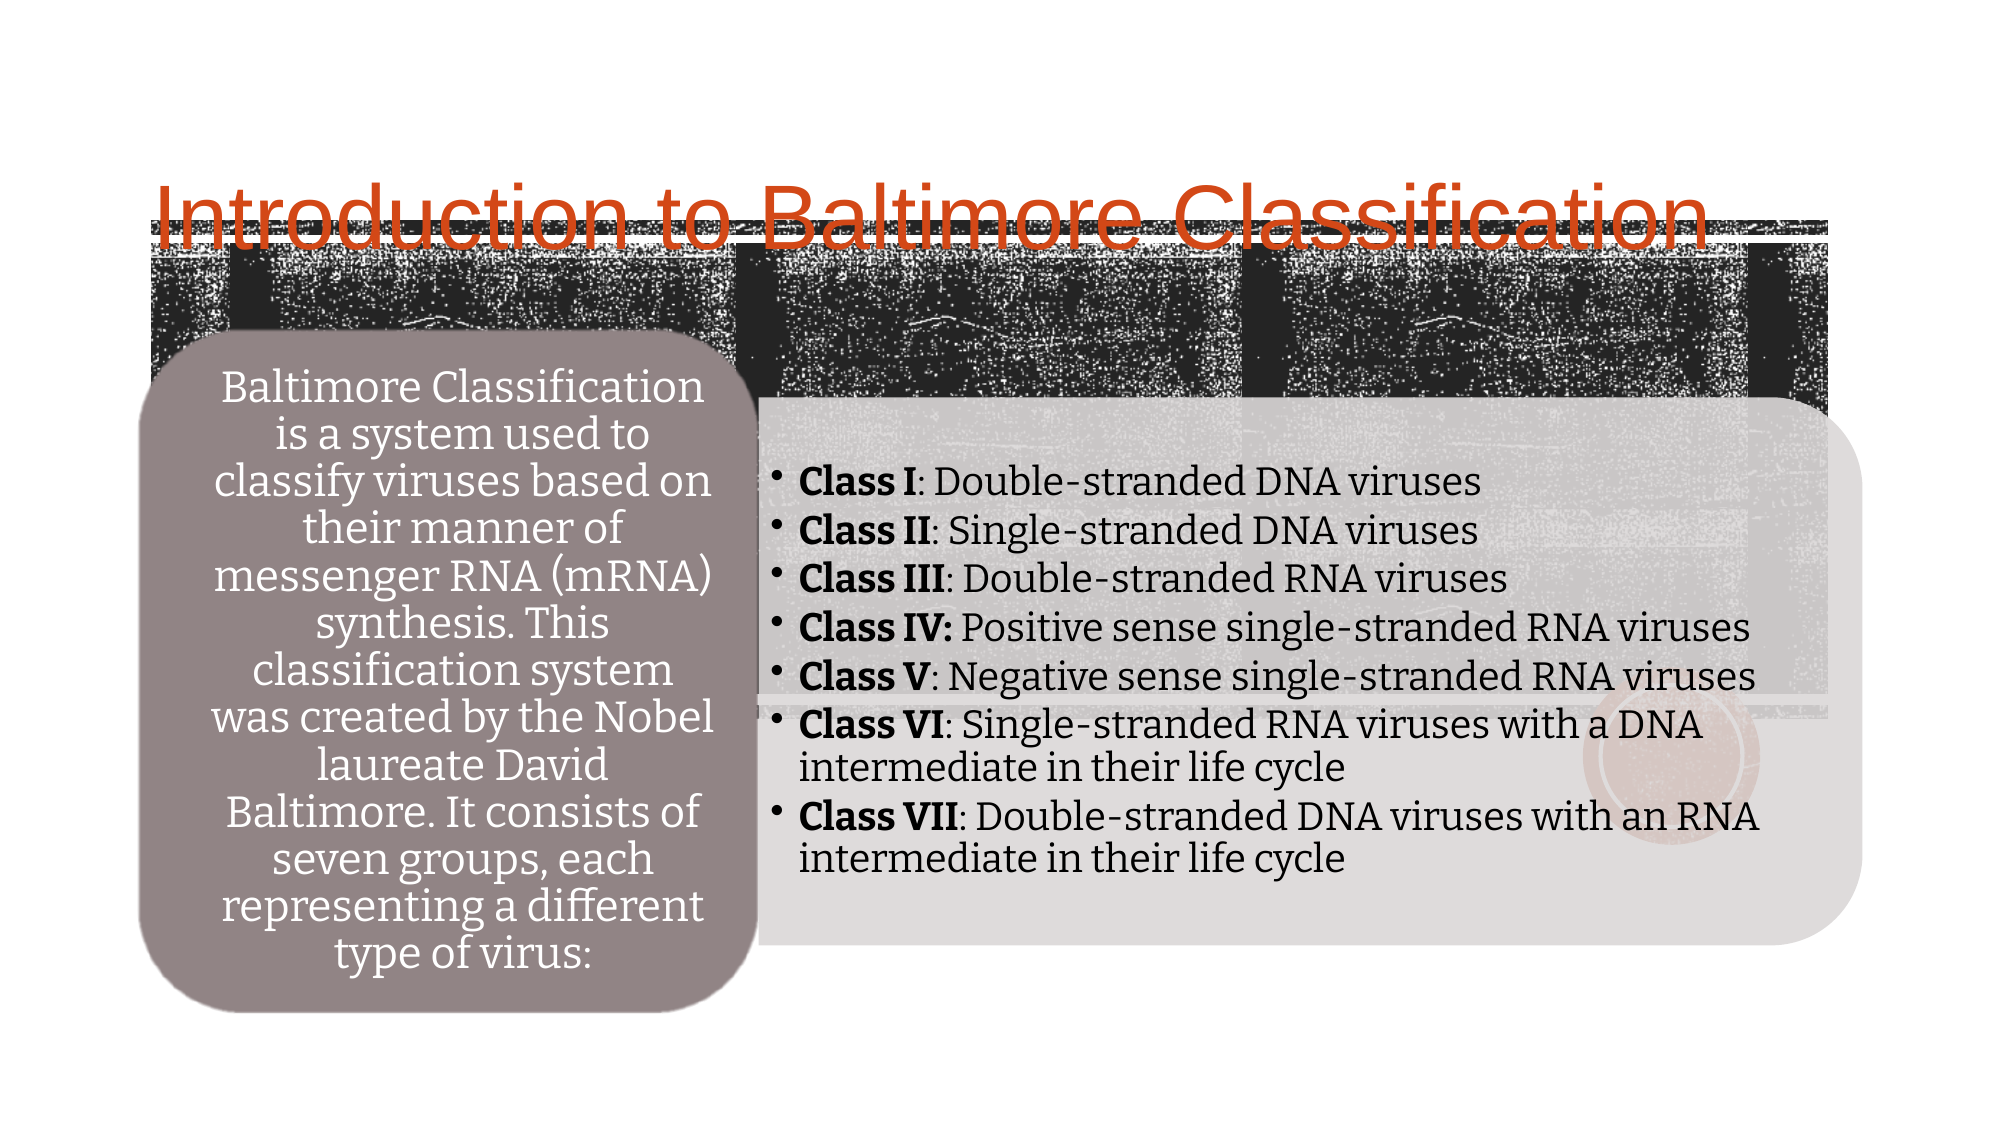

Introduction to Baltimore Classification
Class I: Double-stranded DNA viruses
Class II: Single-stranded DNA viruses
Class III: Double-stranded RNA viruses
Class IV: Positive sense single-stranded RNA viruses
Class V: Negative sense single-stranded RNA viruses
Class VI: Single-stranded RNA viruses with a DNA intermediate in their life cycle
Class VII: Double-stranded DNA viruses with an RNA intermediate in their life cycle
Baltimore Classification is a system used to classify viruses based on their manner of messenger RNA (mRNA) synthesis. This classification system was created by the Nobel laureate David Baltimore. It consists of seven groups, each representing a different type of virus: